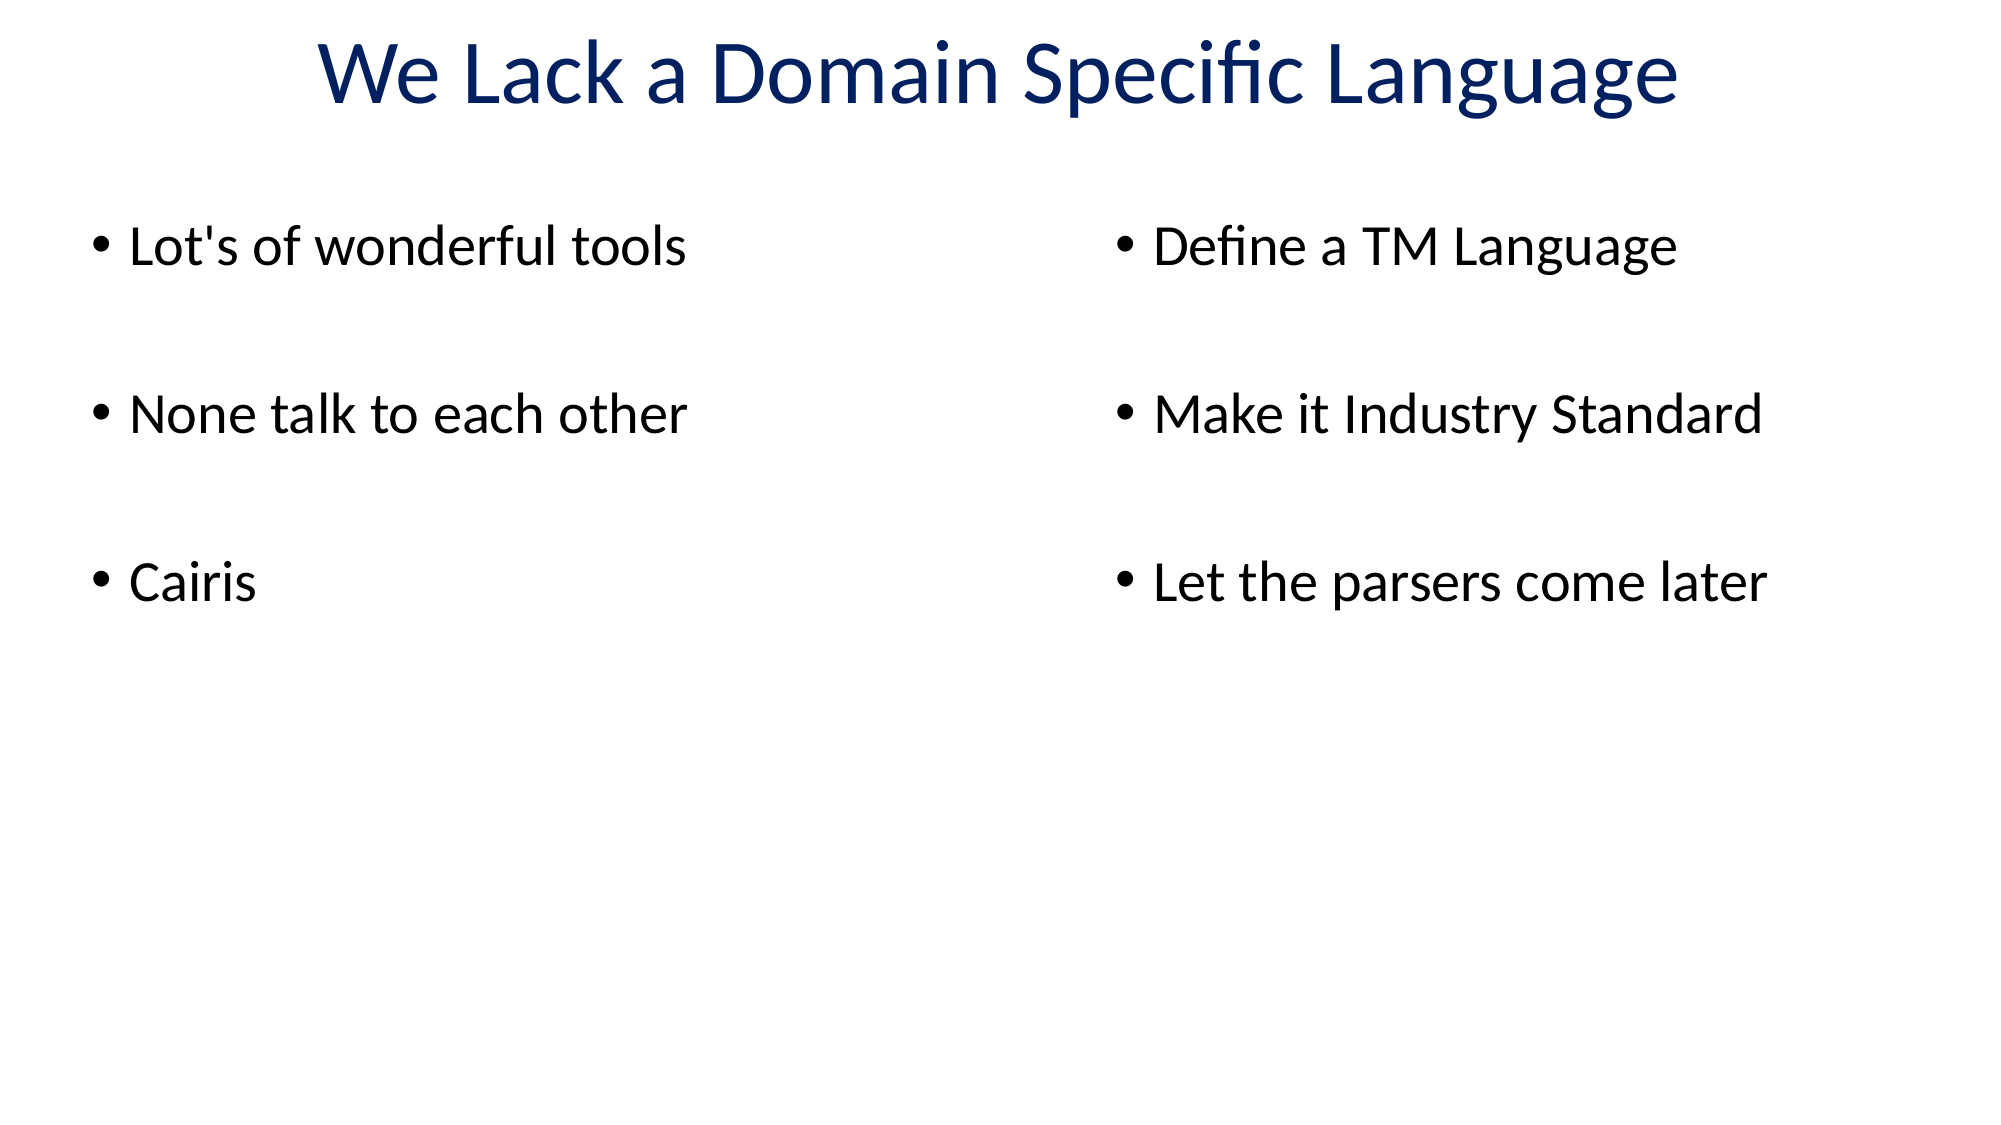

# We Lack a Domain Specific Language
Lot's of wonderful tools

None talk to each other

Cairis

Define a TM Language

Make it Industry Standard

Let the parsers come later